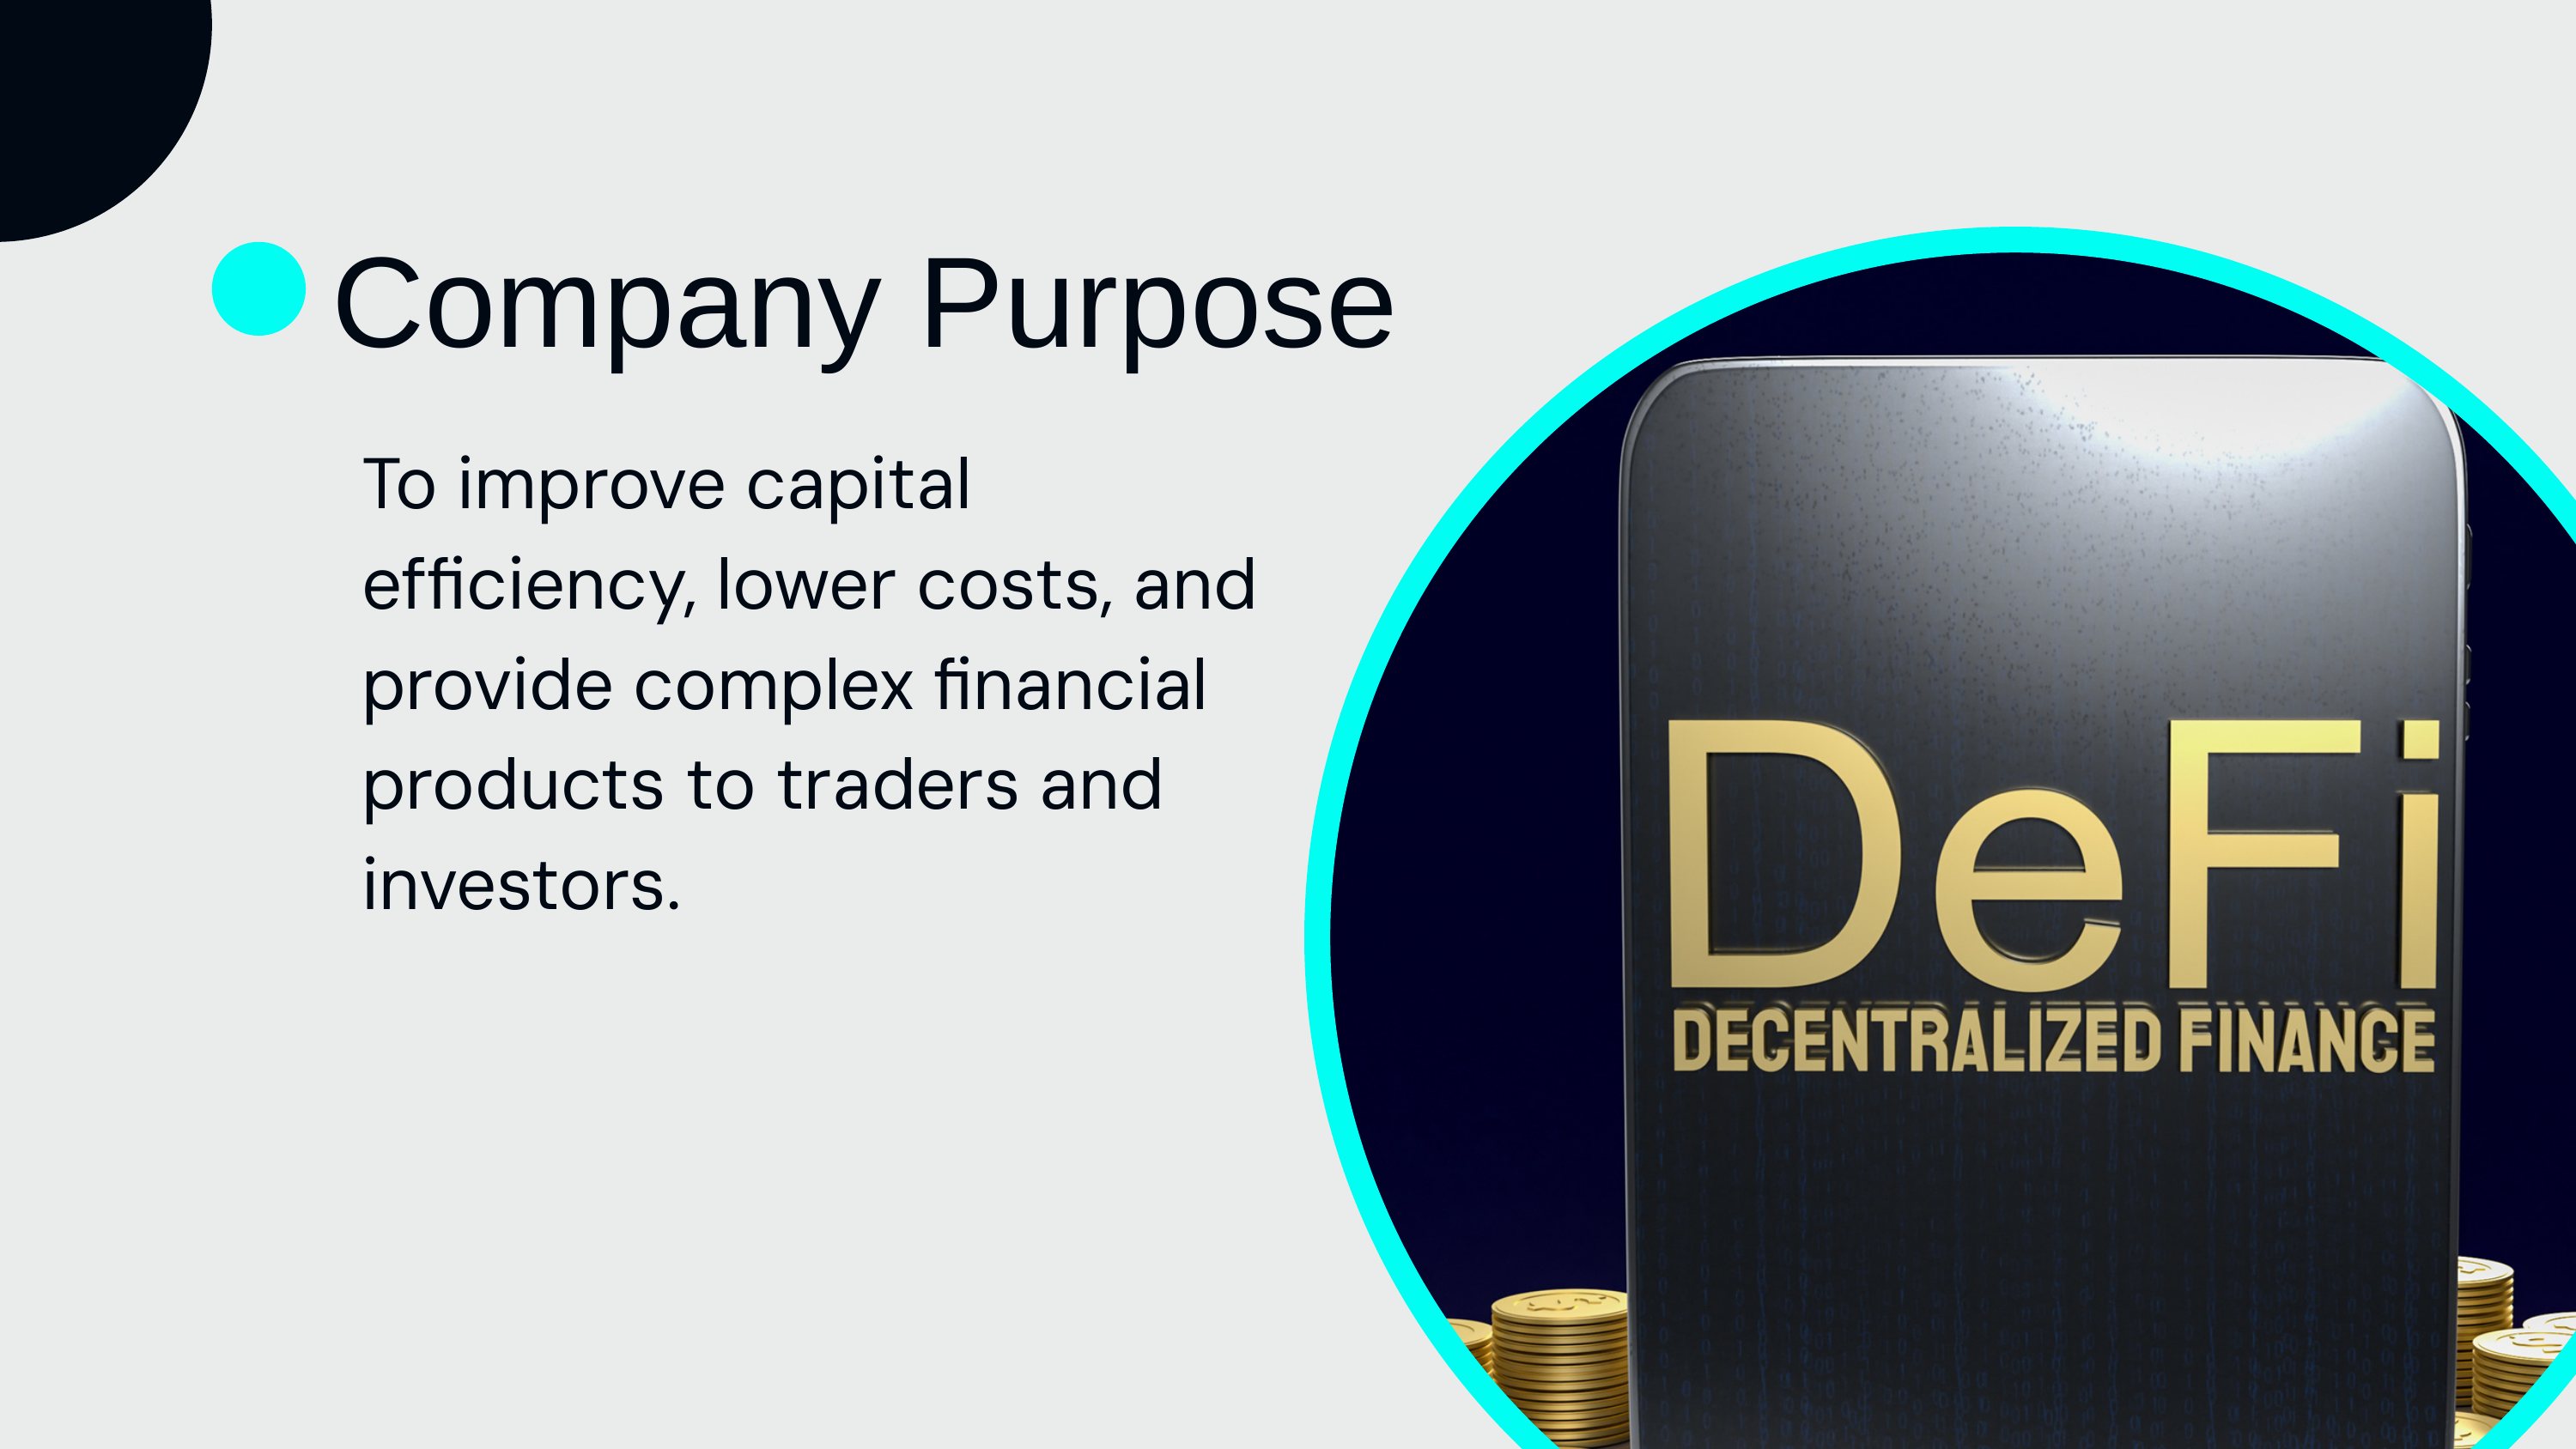

Company Purpose

To improve capital efficiency, lower costs, and provide complex financial products to traders and investors.